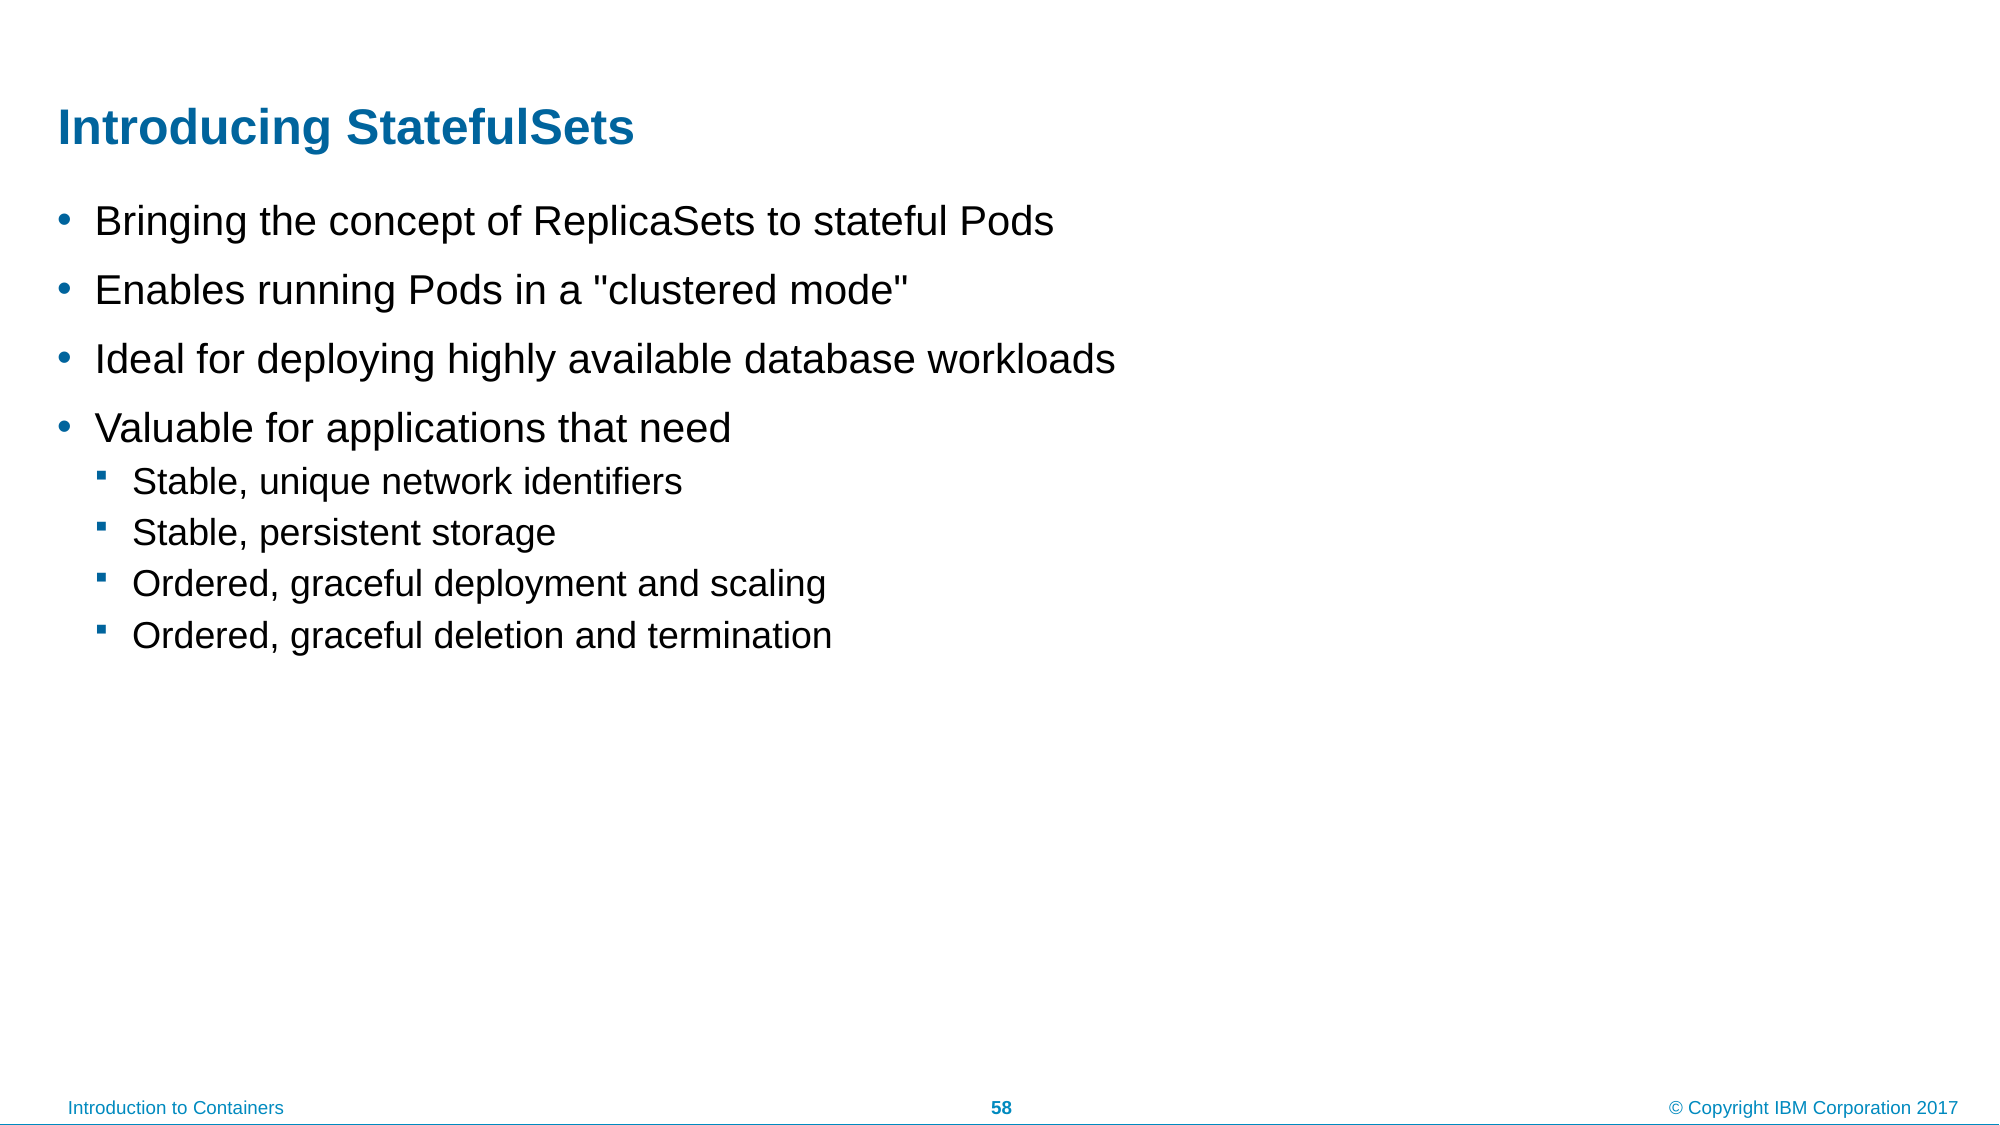

# Introducing StatefulSets
Bringing the concept of ReplicaSets to stateful Pods
Enables running Pods in a "clustered mode"
Ideal for deploying highly available database workloads
Valuable for applications that need
Stable, unique network identifiers
Stable, persistent storage
Ordered, graceful deployment and scaling
Ordered, graceful deletion and termination

58
© Copyright IBM Corporation 2017